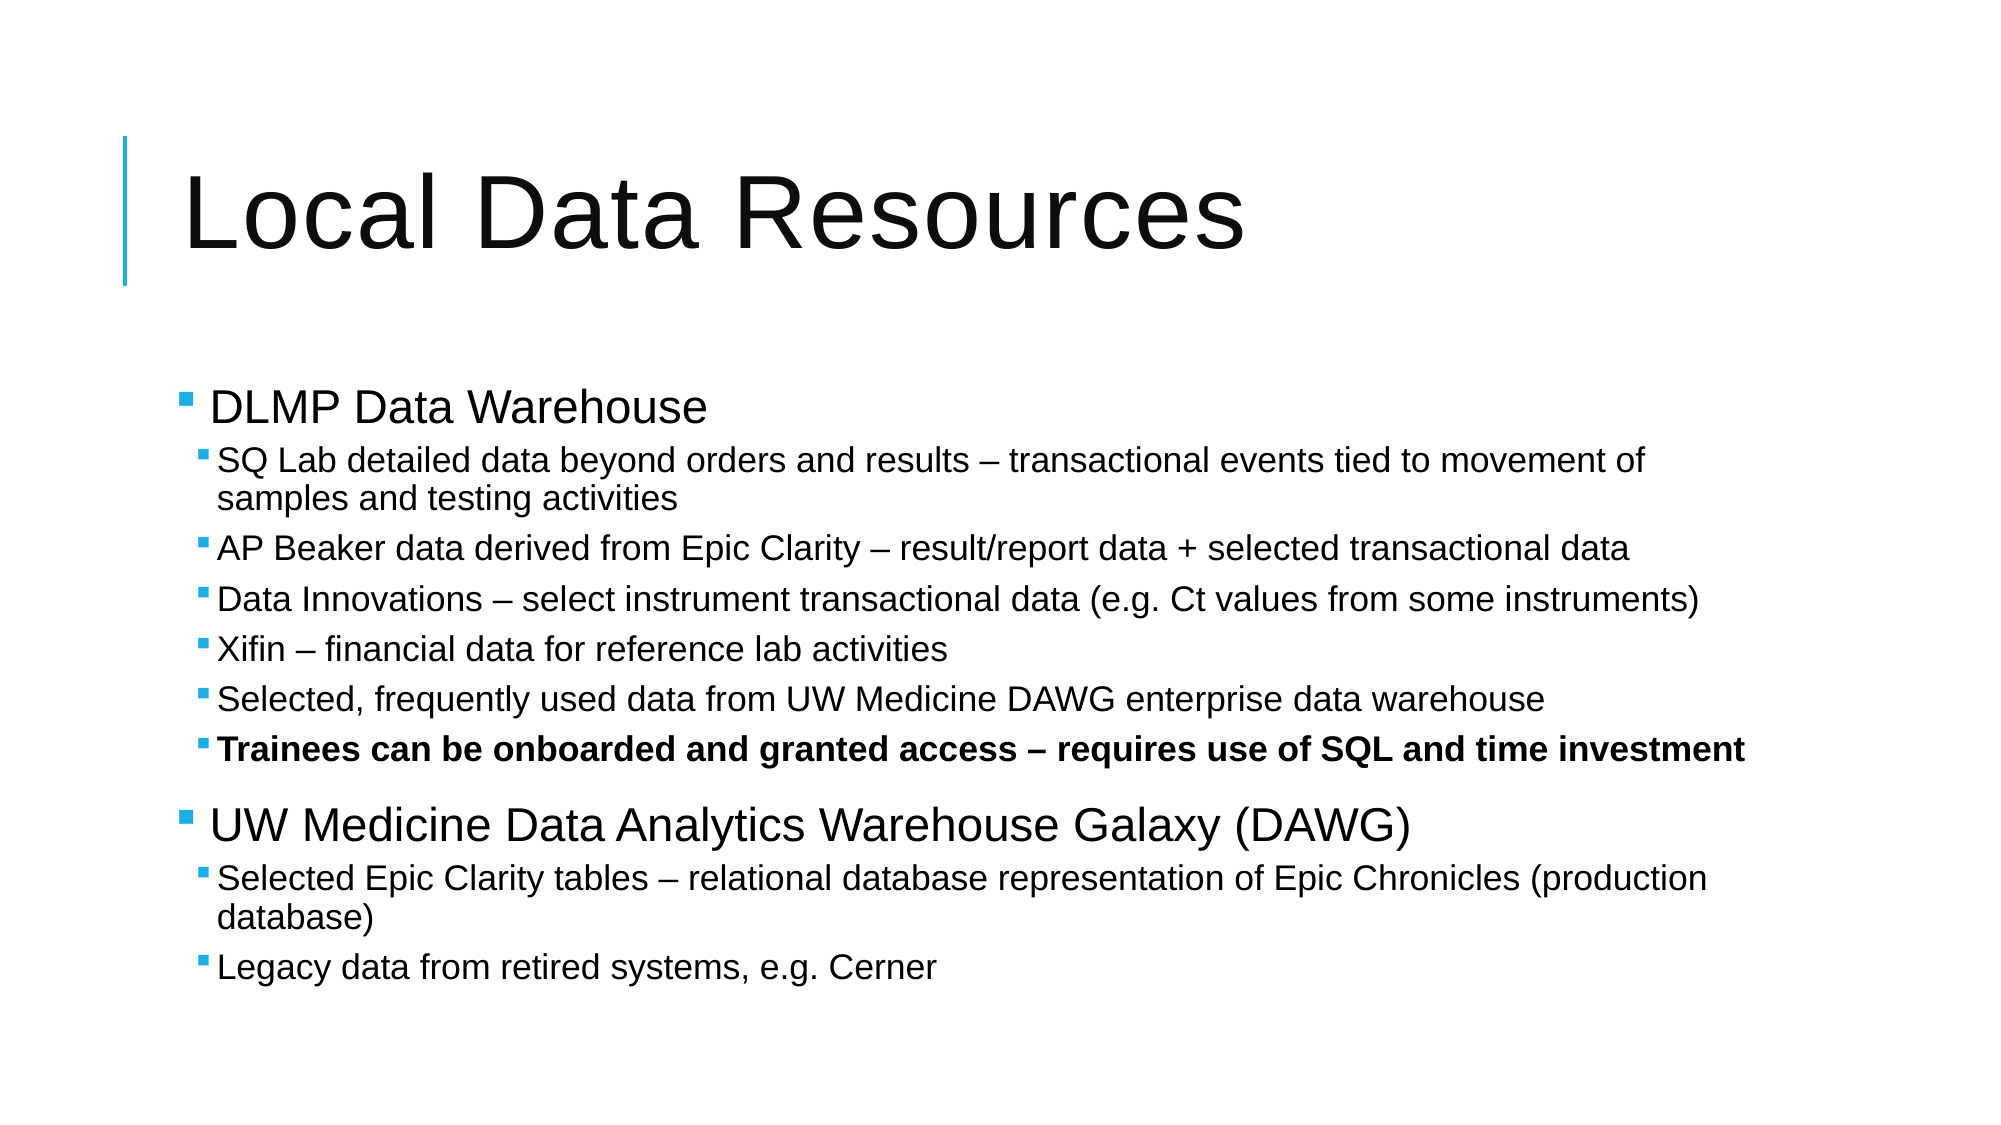

# Local Data Resources
 DLMP Data Warehouse
SQ Lab detailed data beyond orders and results – transactional events tied to movement of samples and testing activities
AP Beaker data derived from Epic Clarity – result/report data + selected transactional data
Data Innovations – select instrument transactional data (e.g. Ct values from some instruments)
Xifin – financial data for reference lab activities
Selected, frequently used data from UW Medicine DAWG enterprise data warehouse
Trainees can be onboarded and granted access – requires use of SQL and time investment
 UW Medicine Data Analytics Warehouse Galaxy (DAWG)
Selected Epic Clarity tables – relational database representation of Epic Chronicles (production database)
Legacy data from retired systems, e.g. Cerner